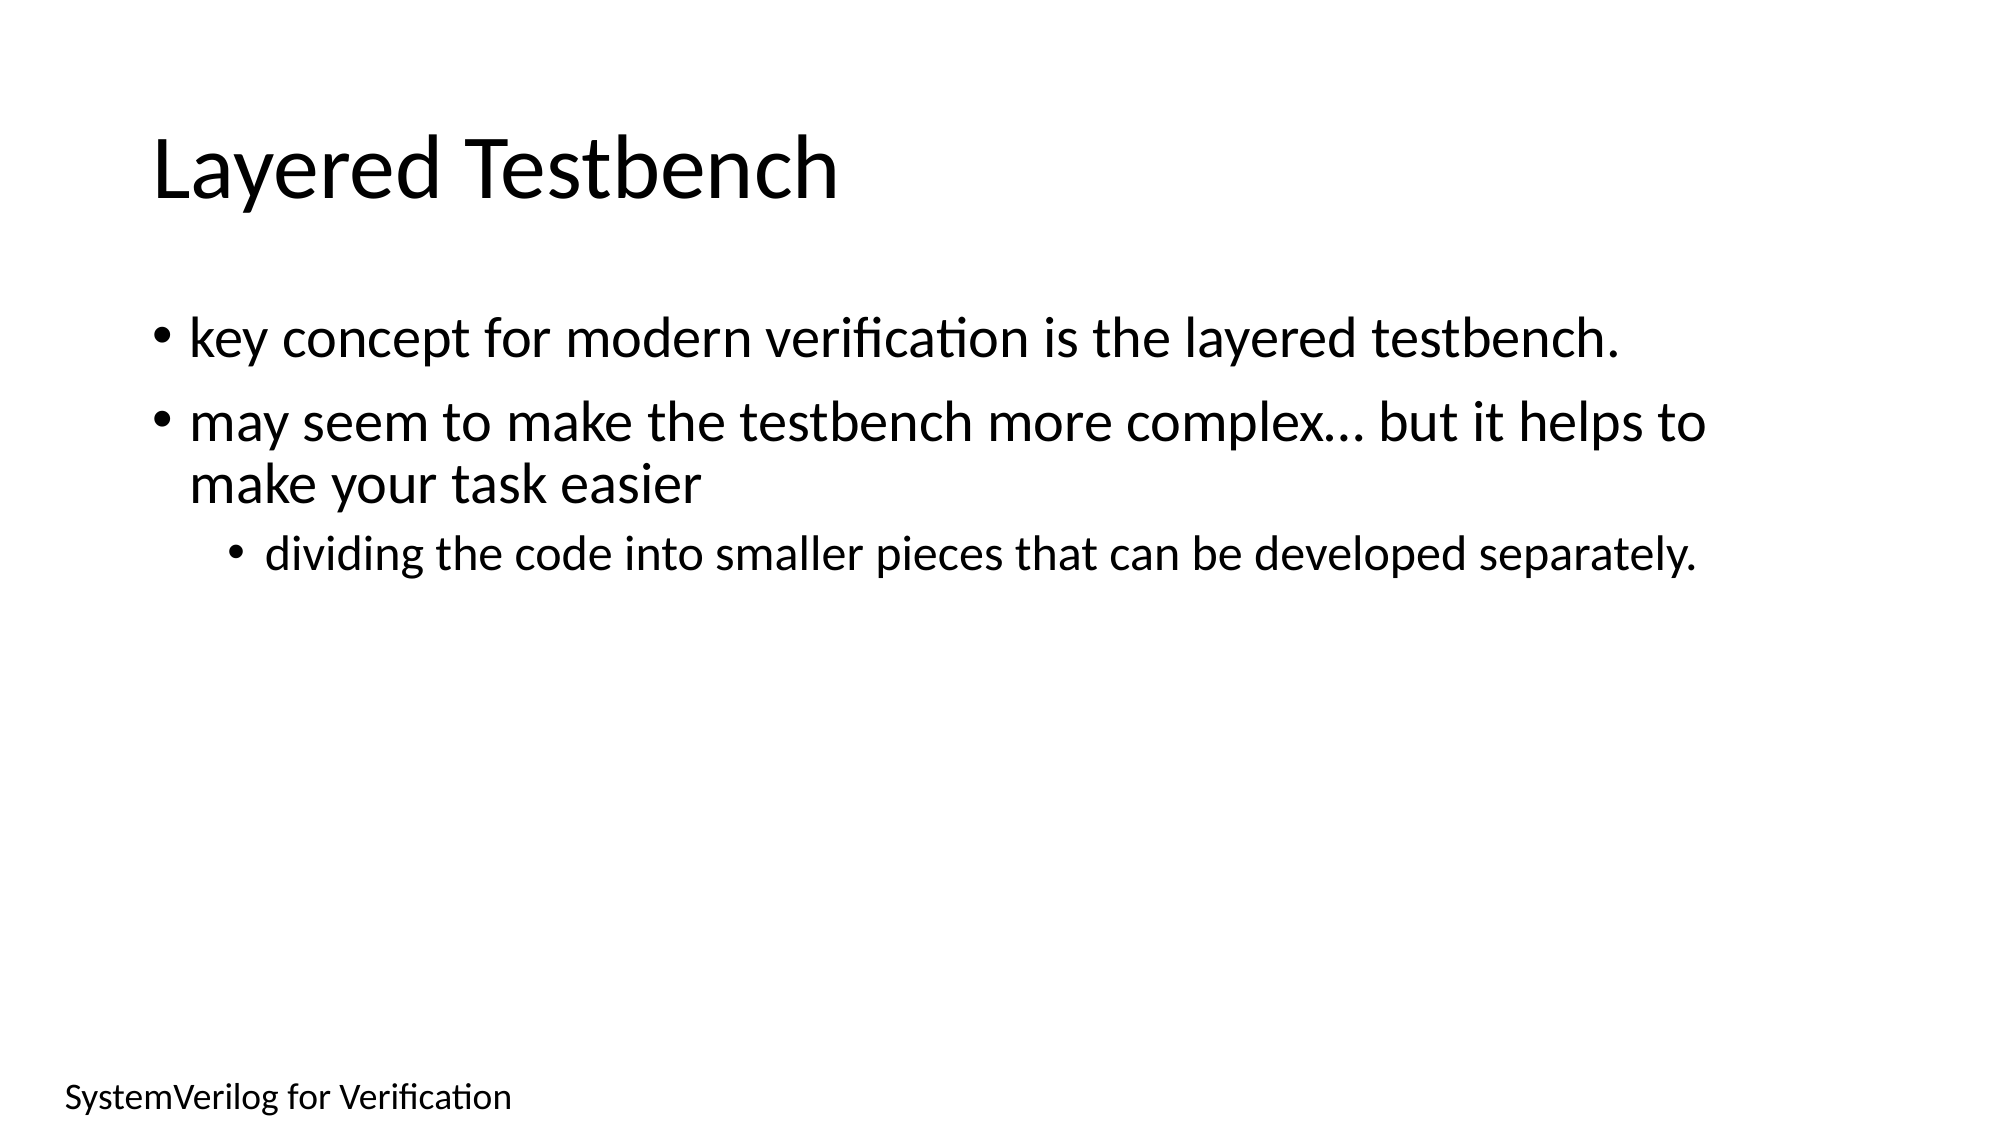

# Layered Testbench
key concept for modern verification is the layered testbench.
may seem to make the testbench more complex… but it helps to make your task easier
dividing the code into smaller pieces that can be developed separately.
SystemVerilog for Verification